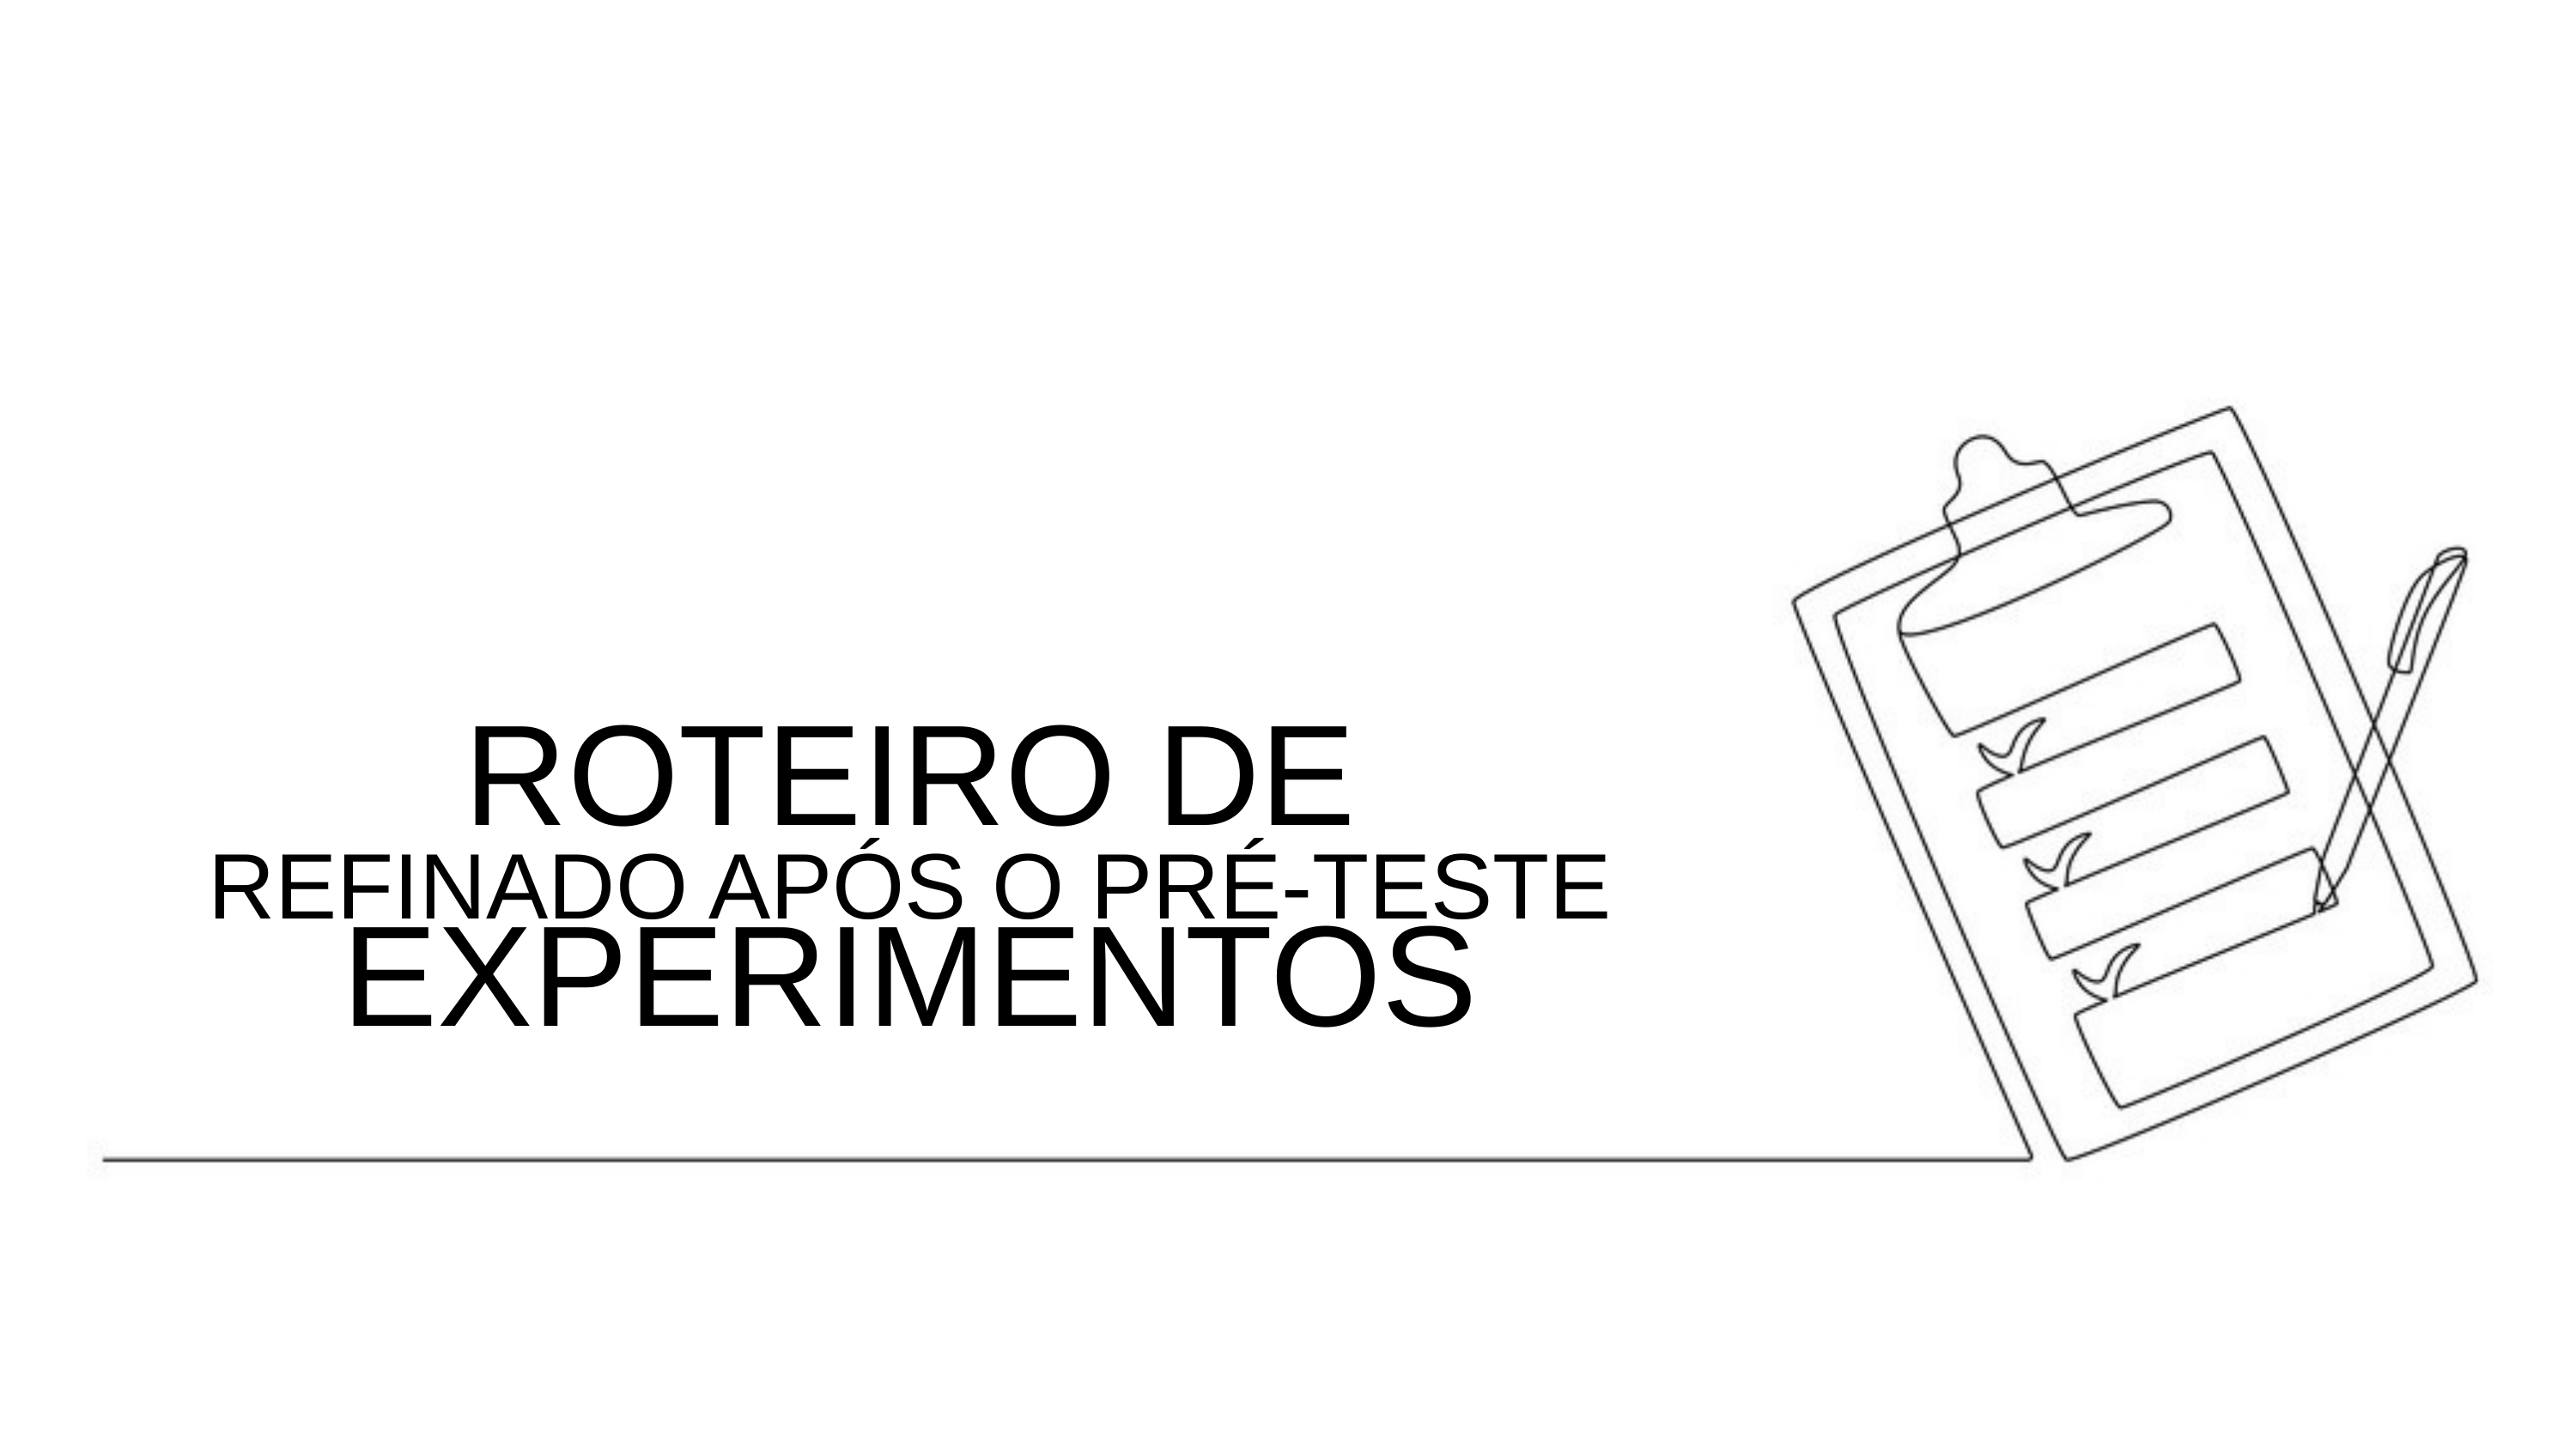

ROTEIRO DE EXPERIMENTOS
REFINADO APÓS O PRÉ-TESTE